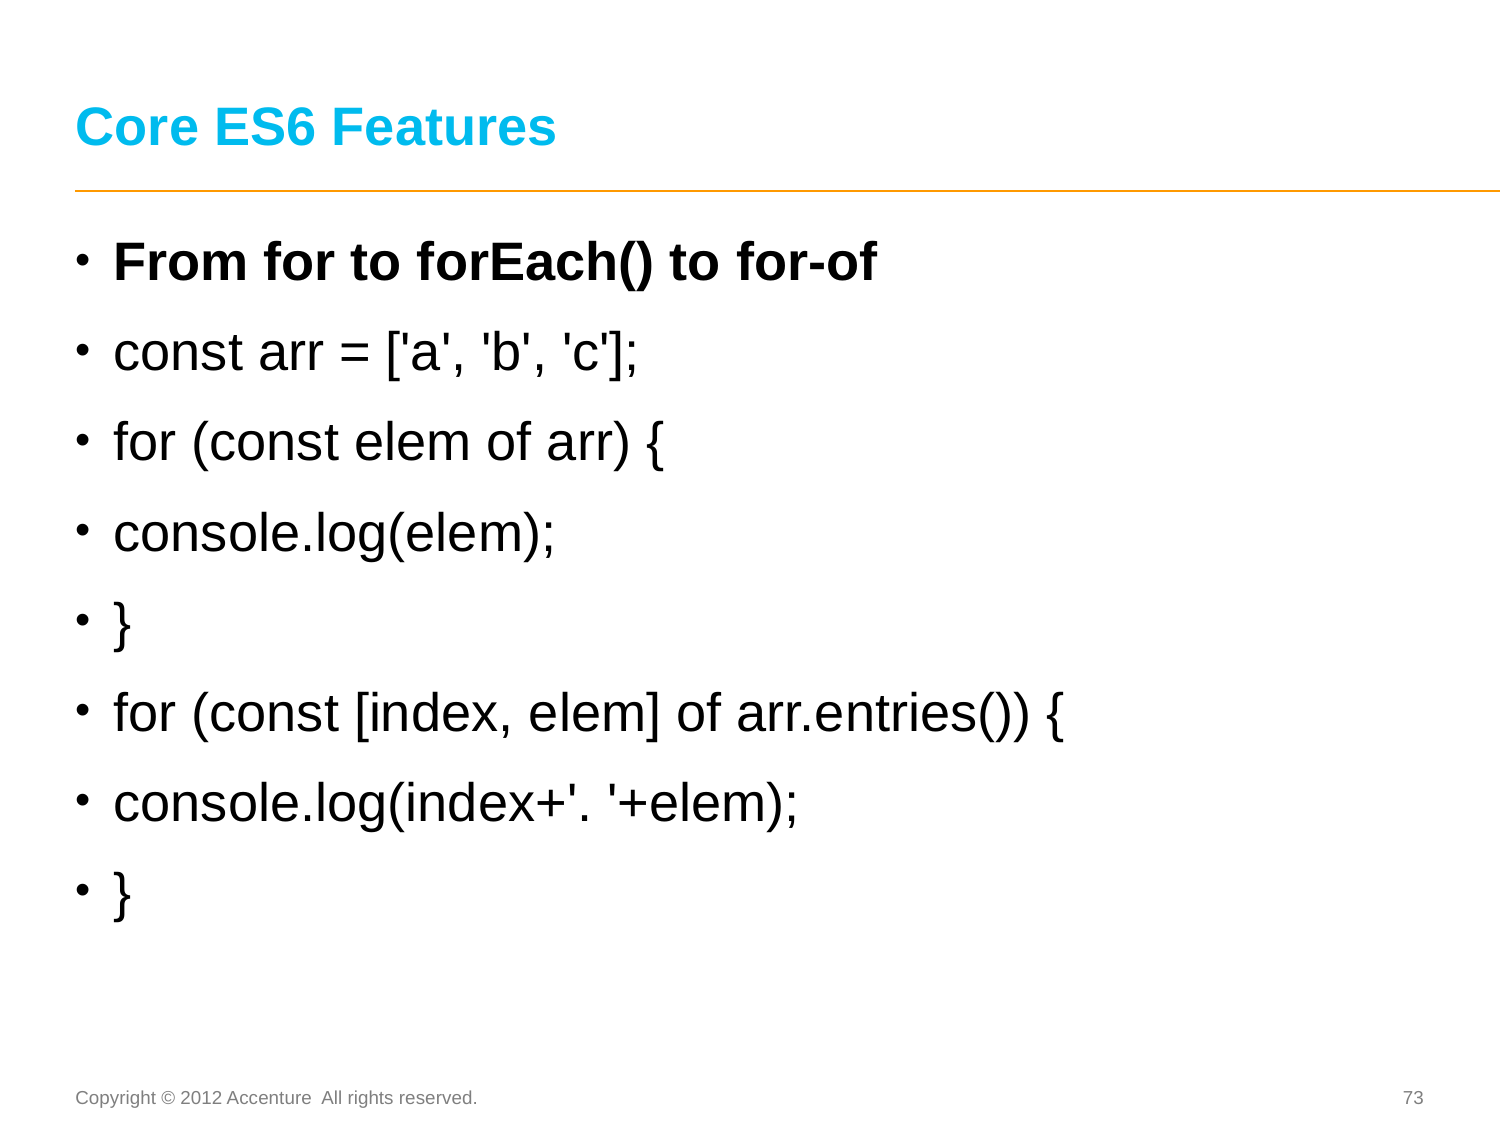

# Core ES6 Features
From for to forEach() to for-of
const arr = ['a', 'b', 'c'];
for (const elem of arr) {
console.log(elem);
}
for (const [index, elem] of arr.entries()) {
console.log(index+'. '+elem);
}